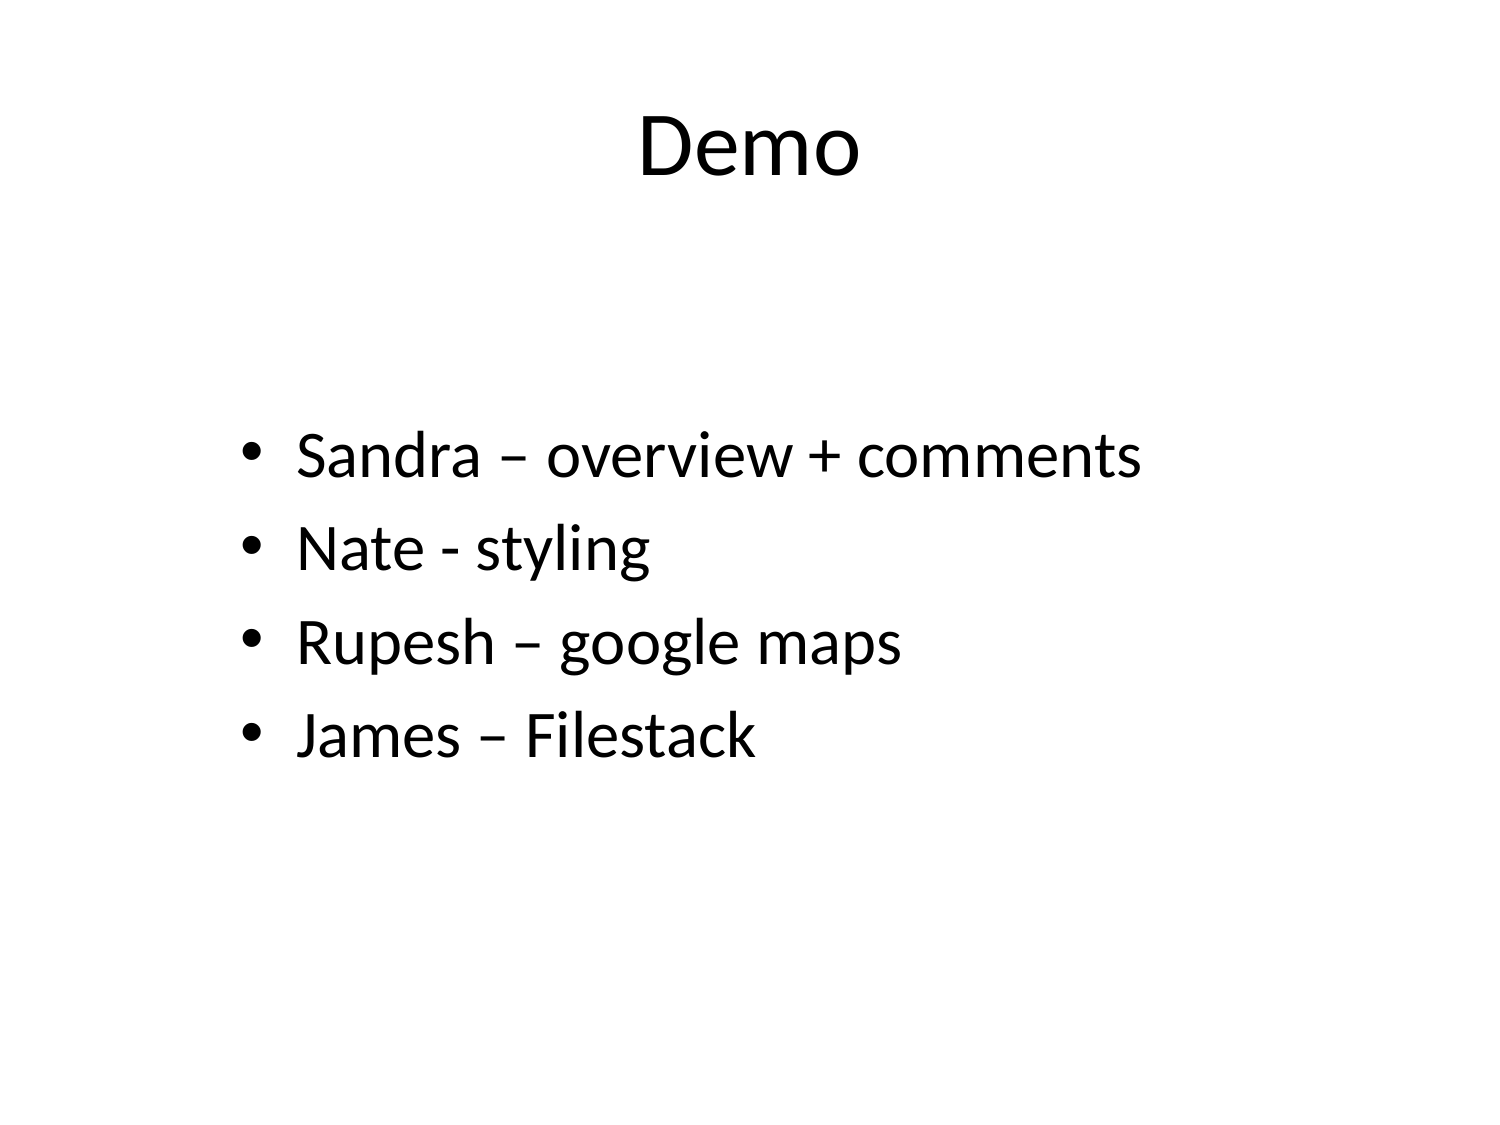

# Demo

Sandra – overview + comments
Nate - styling
Rupesh – google maps
James – Filestack